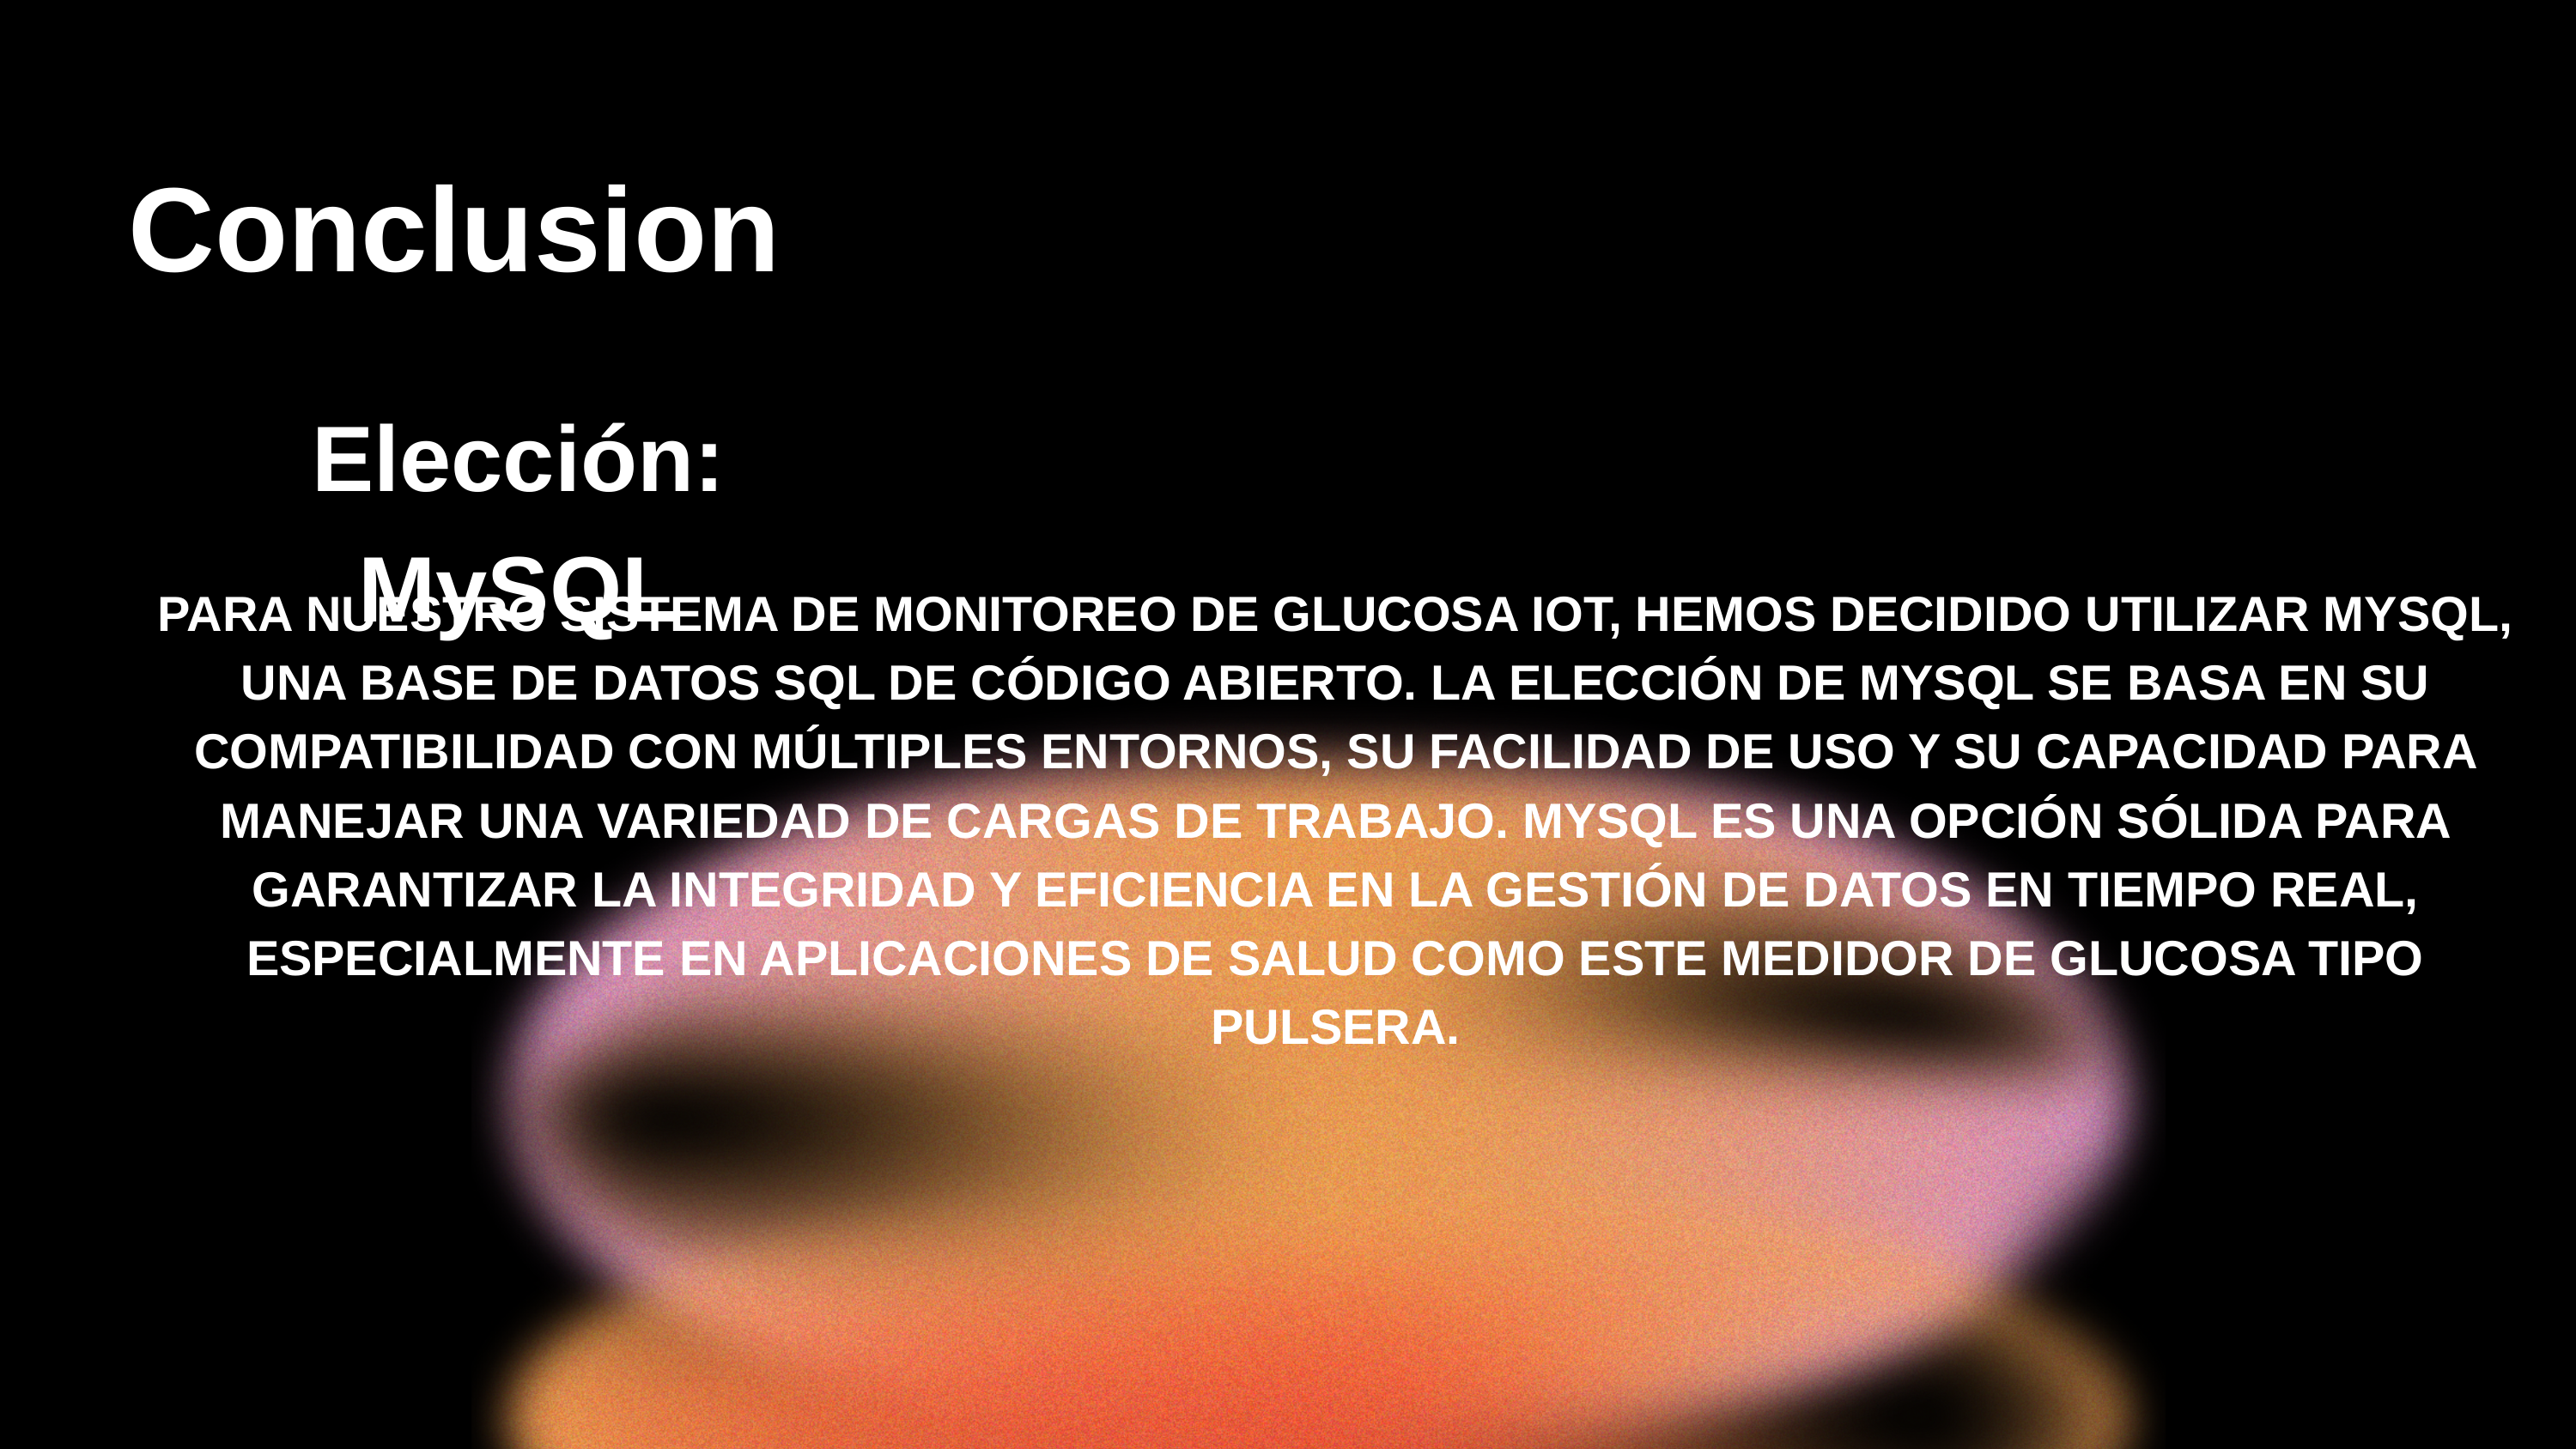

Conclusion
Elección: MySQL
PARA NUESTRO SISTEMA DE MONITOREO DE GLUCOSA IOT, HEMOS DECIDIDO UTILIZAR MYSQL, UNA BASE DE DATOS SQL DE CÓDIGO ABIERTO. LA ELECCIÓN DE MYSQL SE BASA EN SU COMPATIBILIDAD CON MÚLTIPLES ENTORNOS, SU FACILIDAD DE USO Y SU CAPACIDAD PARA MANEJAR UNA VARIEDAD DE CARGAS DE TRABAJO. MYSQL ES UNA OPCIÓN SÓLIDA PARA GARANTIZAR LA INTEGRIDAD Y EFICIENCIA EN LA GESTIÓN DE DATOS EN TIEMPO REAL, ESPECIALMENTE EN APLICACIONES DE SALUD COMO ESTE MEDIDOR DE GLUCOSA TIPO PULSERA.